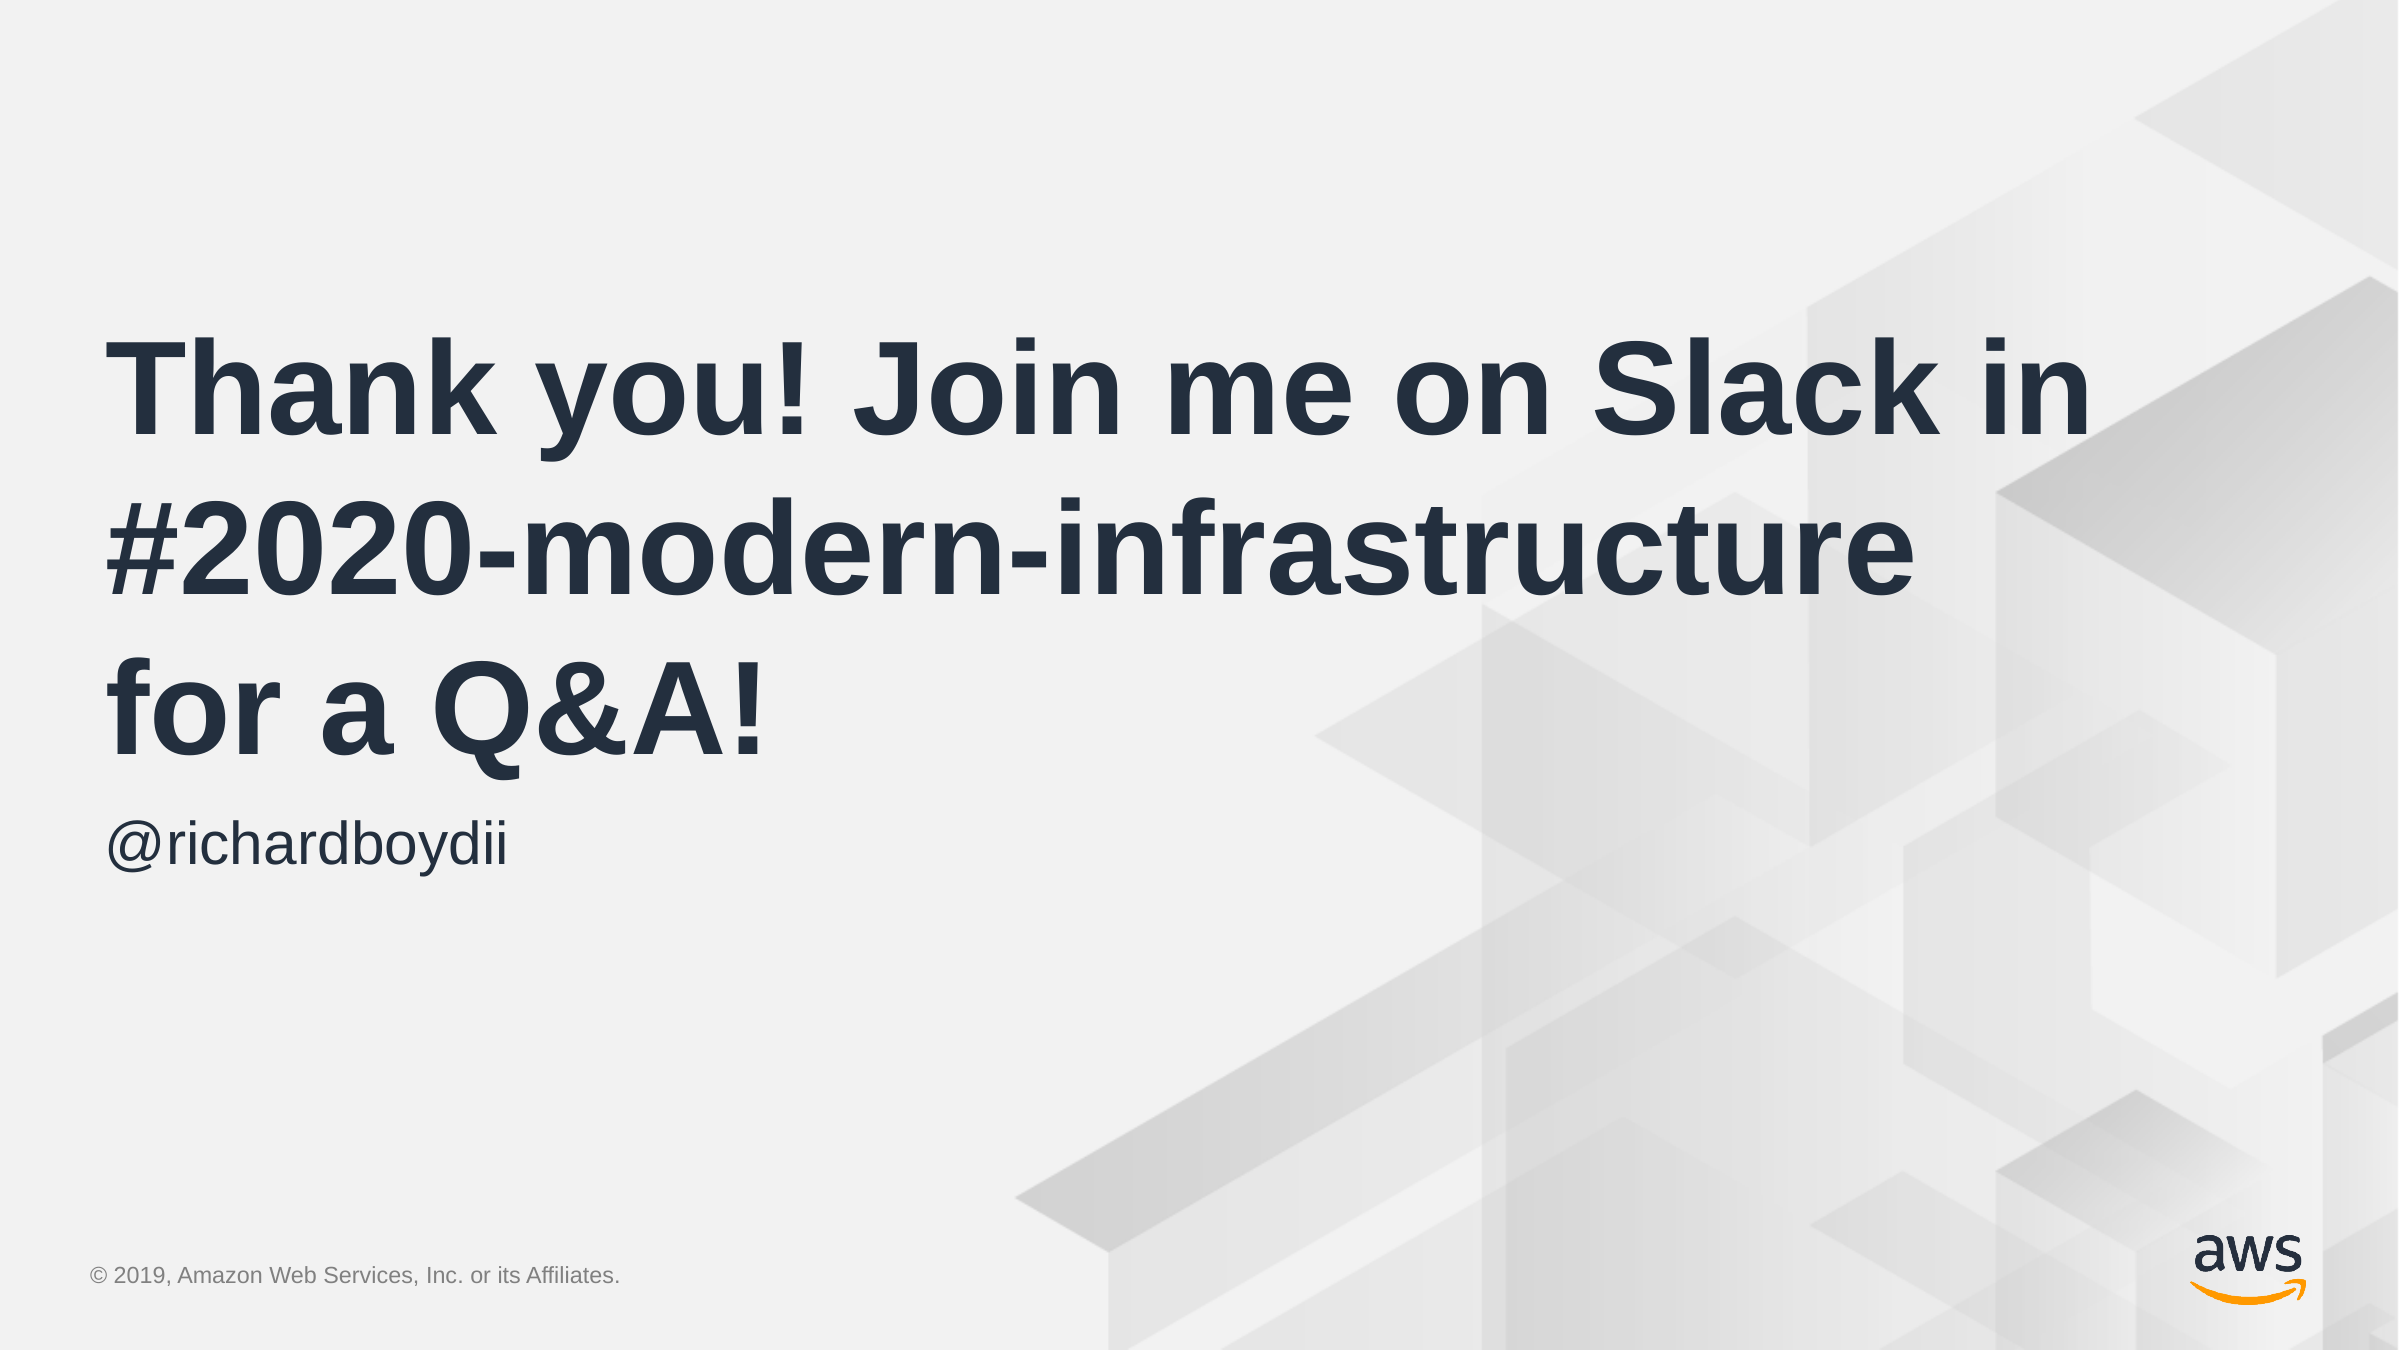

# Thank you! Join me on Slack in #2020-modern-infrastructure for a Q&A!
@richardboydii